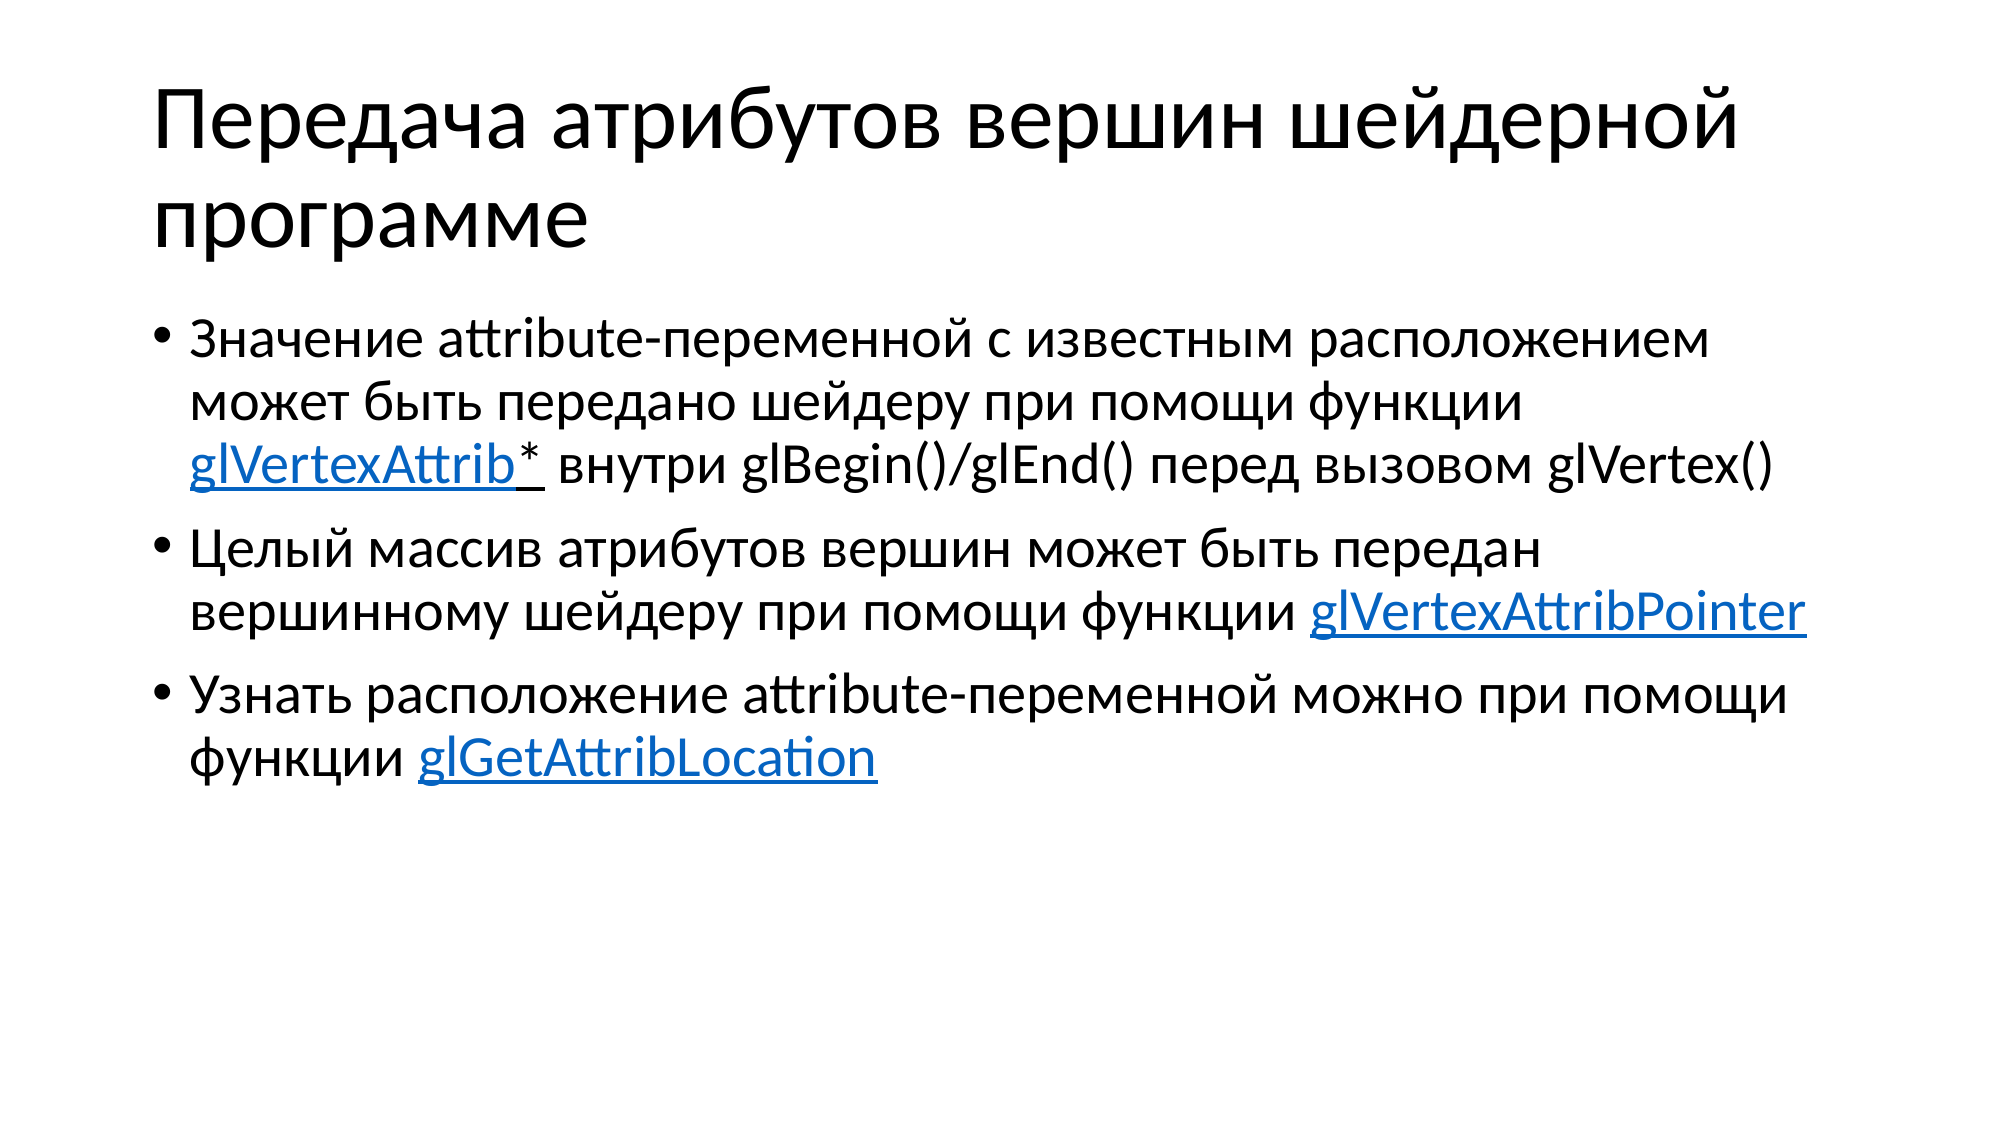

# Передача атрибутов вершин шейдерной программе
Значение attribute-переменной с известным расположением может быть передано шейдеру при помощи функции glVertexAttrib* внутри glBegin()/glEnd() перед вызовом glVertex()
Целый массив атрибутов вершин может быть передан вершинному шейдеру при помощи функции glVertexAttribPointer
Узнать расположение attribute-переменной можно при помощи функции glGetAttribLocation